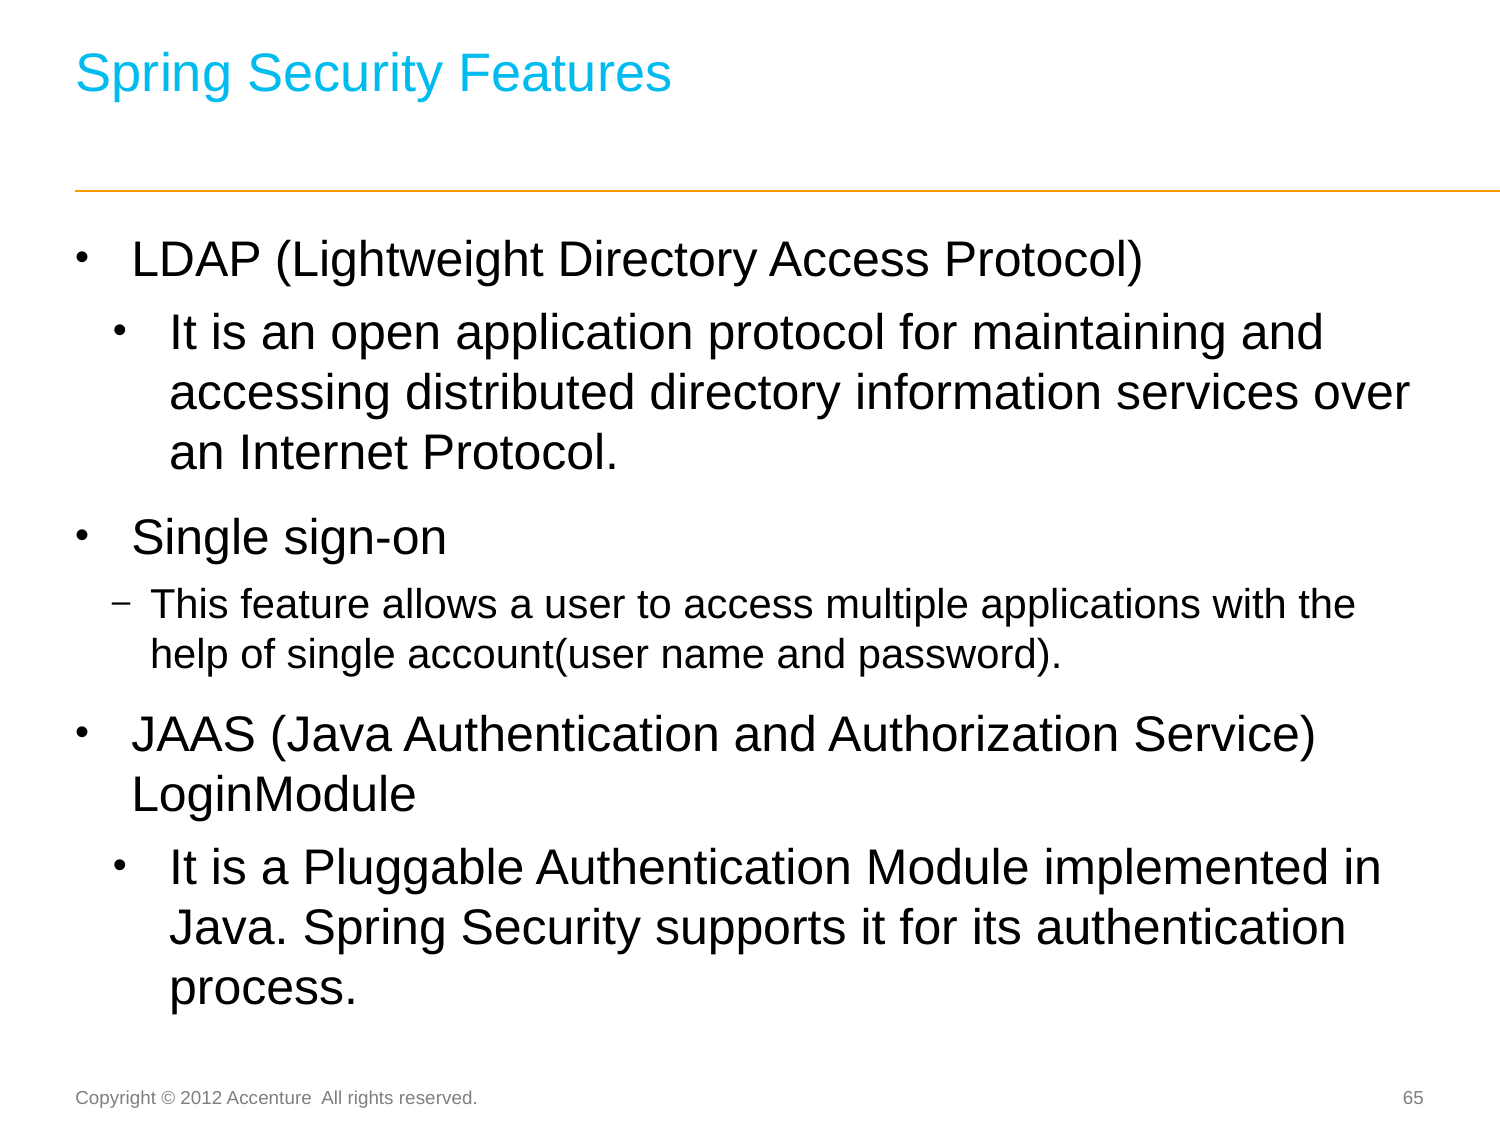

# Spring Security Features
LDAP (Lightweight Directory Access Protocol)
It is an open application protocol for maintaining and accessing distributed directory information services over an Internet Protocol.
Single sign-on
This feature allows a user to access multiple applications with the help of single account(user name and password).
JAAS (Java Authentication and Authorization Service) LoginModule
It is a Pluggable Authentication Module implemented in Java. Spring Security supports it for its authentication process.